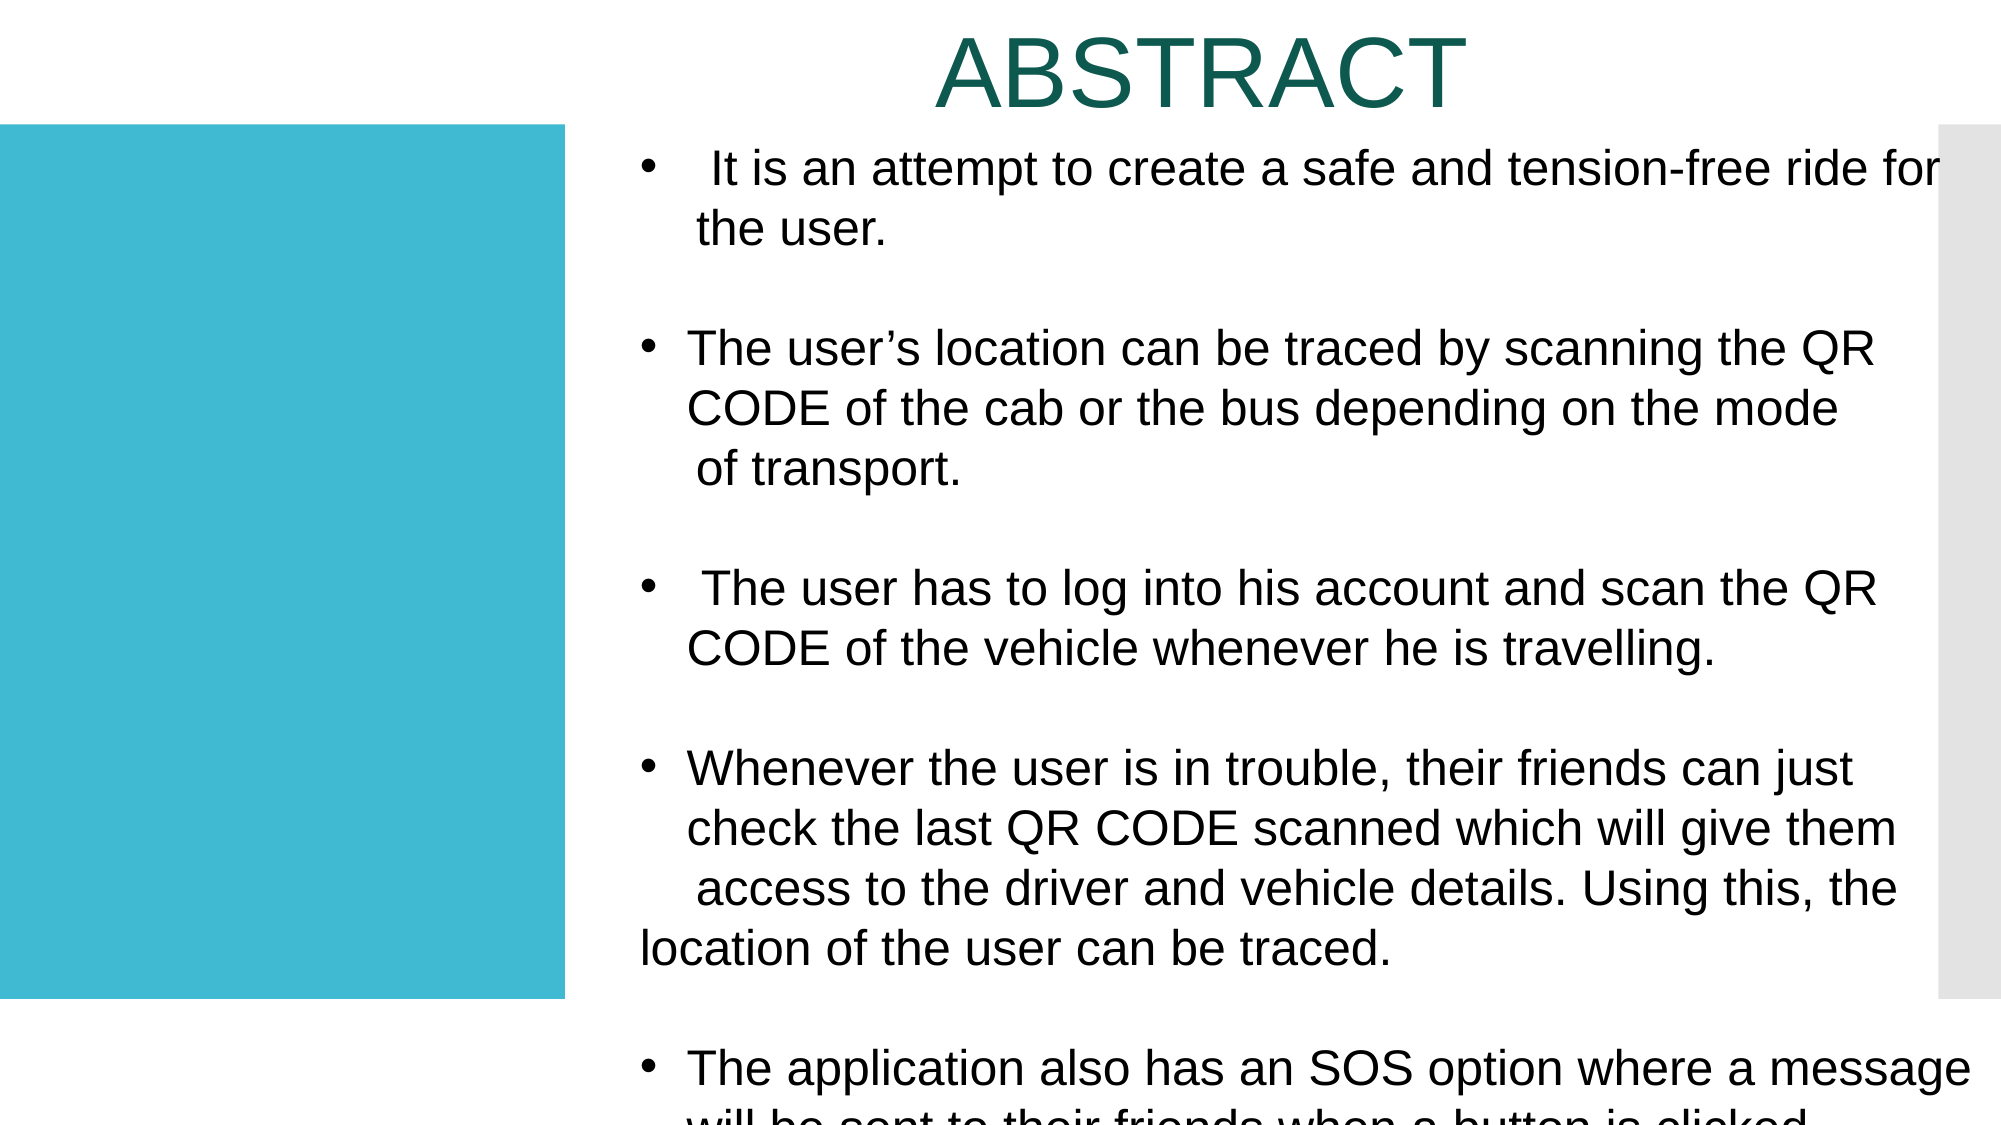

ABSTRACT

 It is an attempt to create a safe and tension-free ride for the user.

The user’s location can be traced by scanning the QR CODE of the cab or the bus depending on the mode
    of transport.

 The user has to log into his account and scan the QR CODE of the vehicle whenever he is travelling.

Whenever the user is in trouble, their friends can just check the last QR CODE scanned which will give them
    access to the driver and vehicle details. Using this, the location of the user can be traced.

The application also has an SOS option where a message will be sent to their friends when a button is clicked.